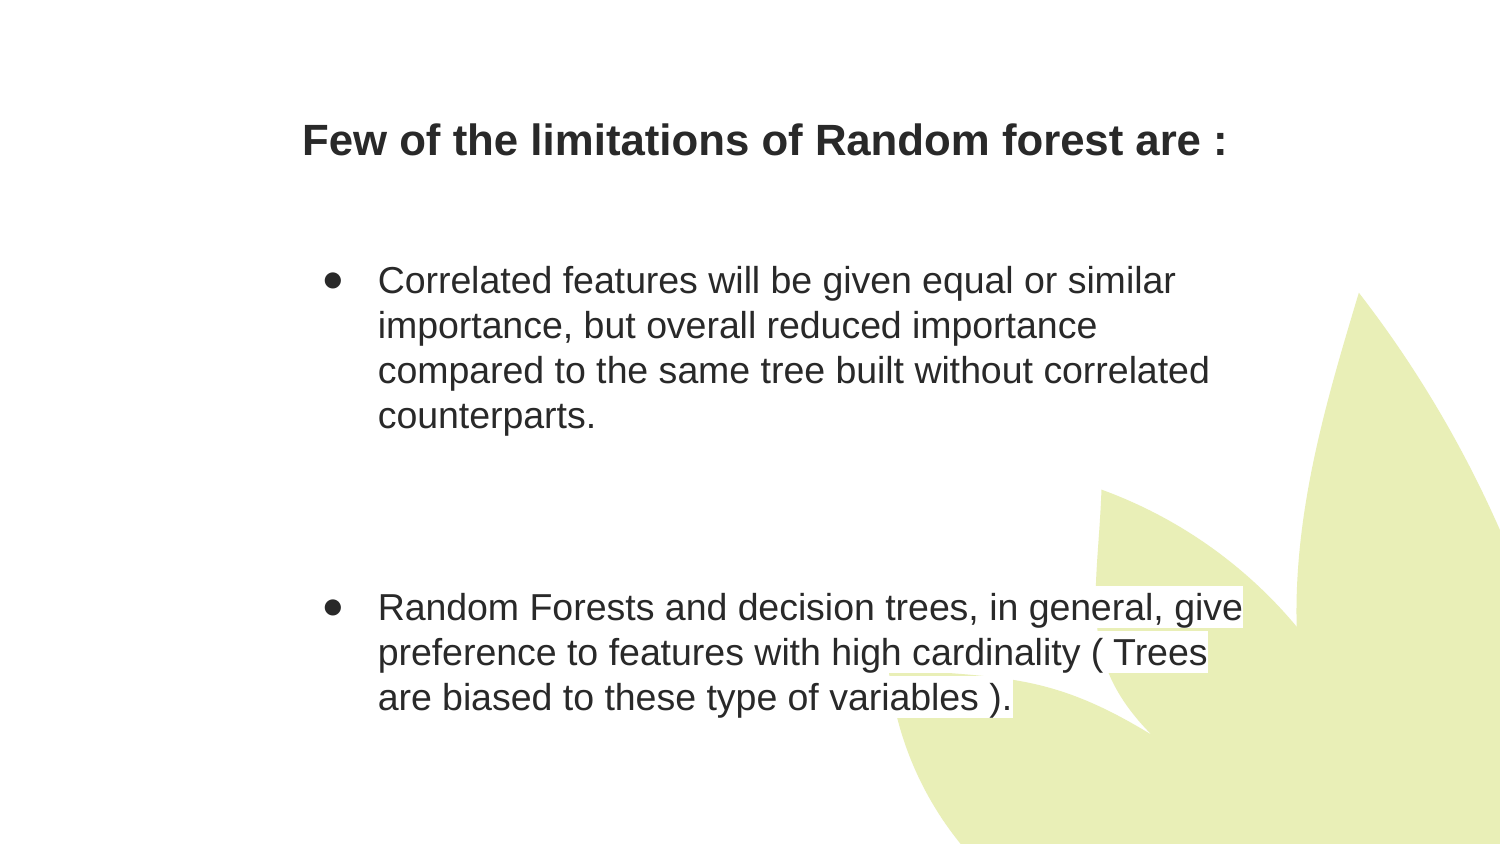

# Few of the limitations of Random forest are :
Correlated features will be given equal or similar importance, but overall reduced importance compared to the same tree built without correlated counterparts.

Random Forests and decision trees, in general, give preference to features with high cardinality ( Trees are biased to these type of variables ).